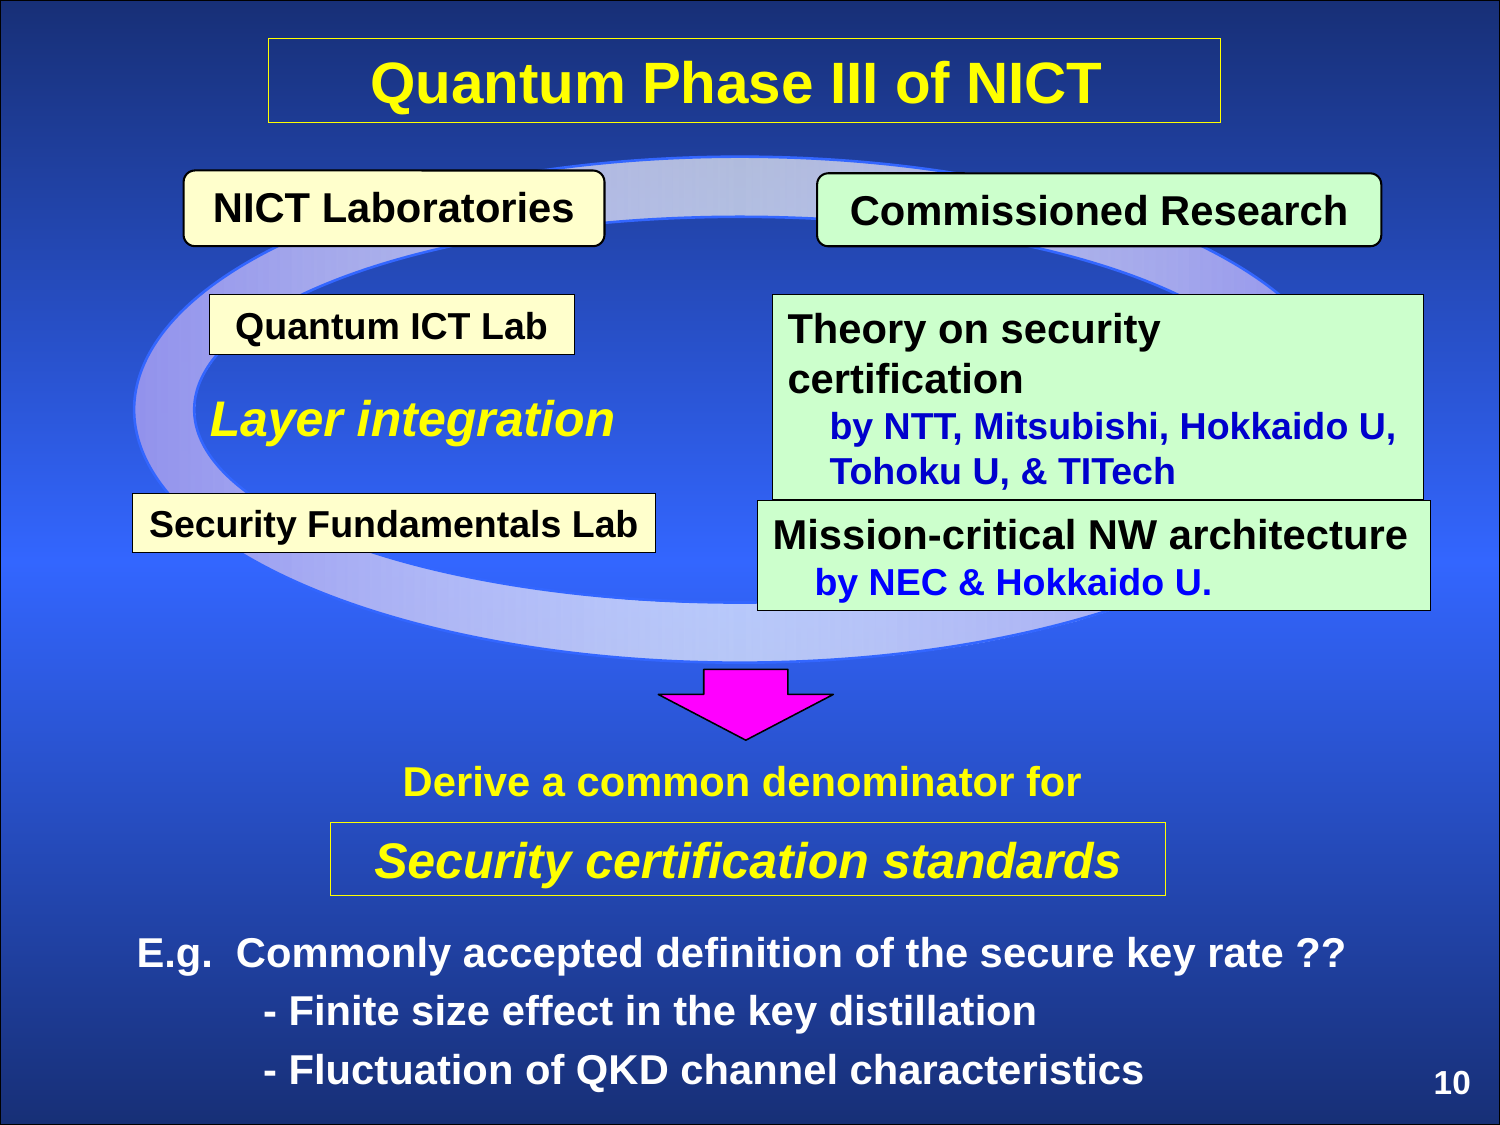

Quantum Phase III of NICT

NICT Laboratories
Commissioned Research
Quantum ICT Lab
Theory on security certification
    by NTT, Mitsubishi, Hokkaido U,
    Tohoku U, & TITech
Layer integration
Security Fundamentals Lab
Mission-critical NW architecture
    by NEC & Hokkaido U.

Derive a common denominator for
Security certification standards
E.g.  Commonly accepted definition of the secure key rate ??
           - Finite size effect in the key distillation
           - Fluctuation of QKD channel characteristics